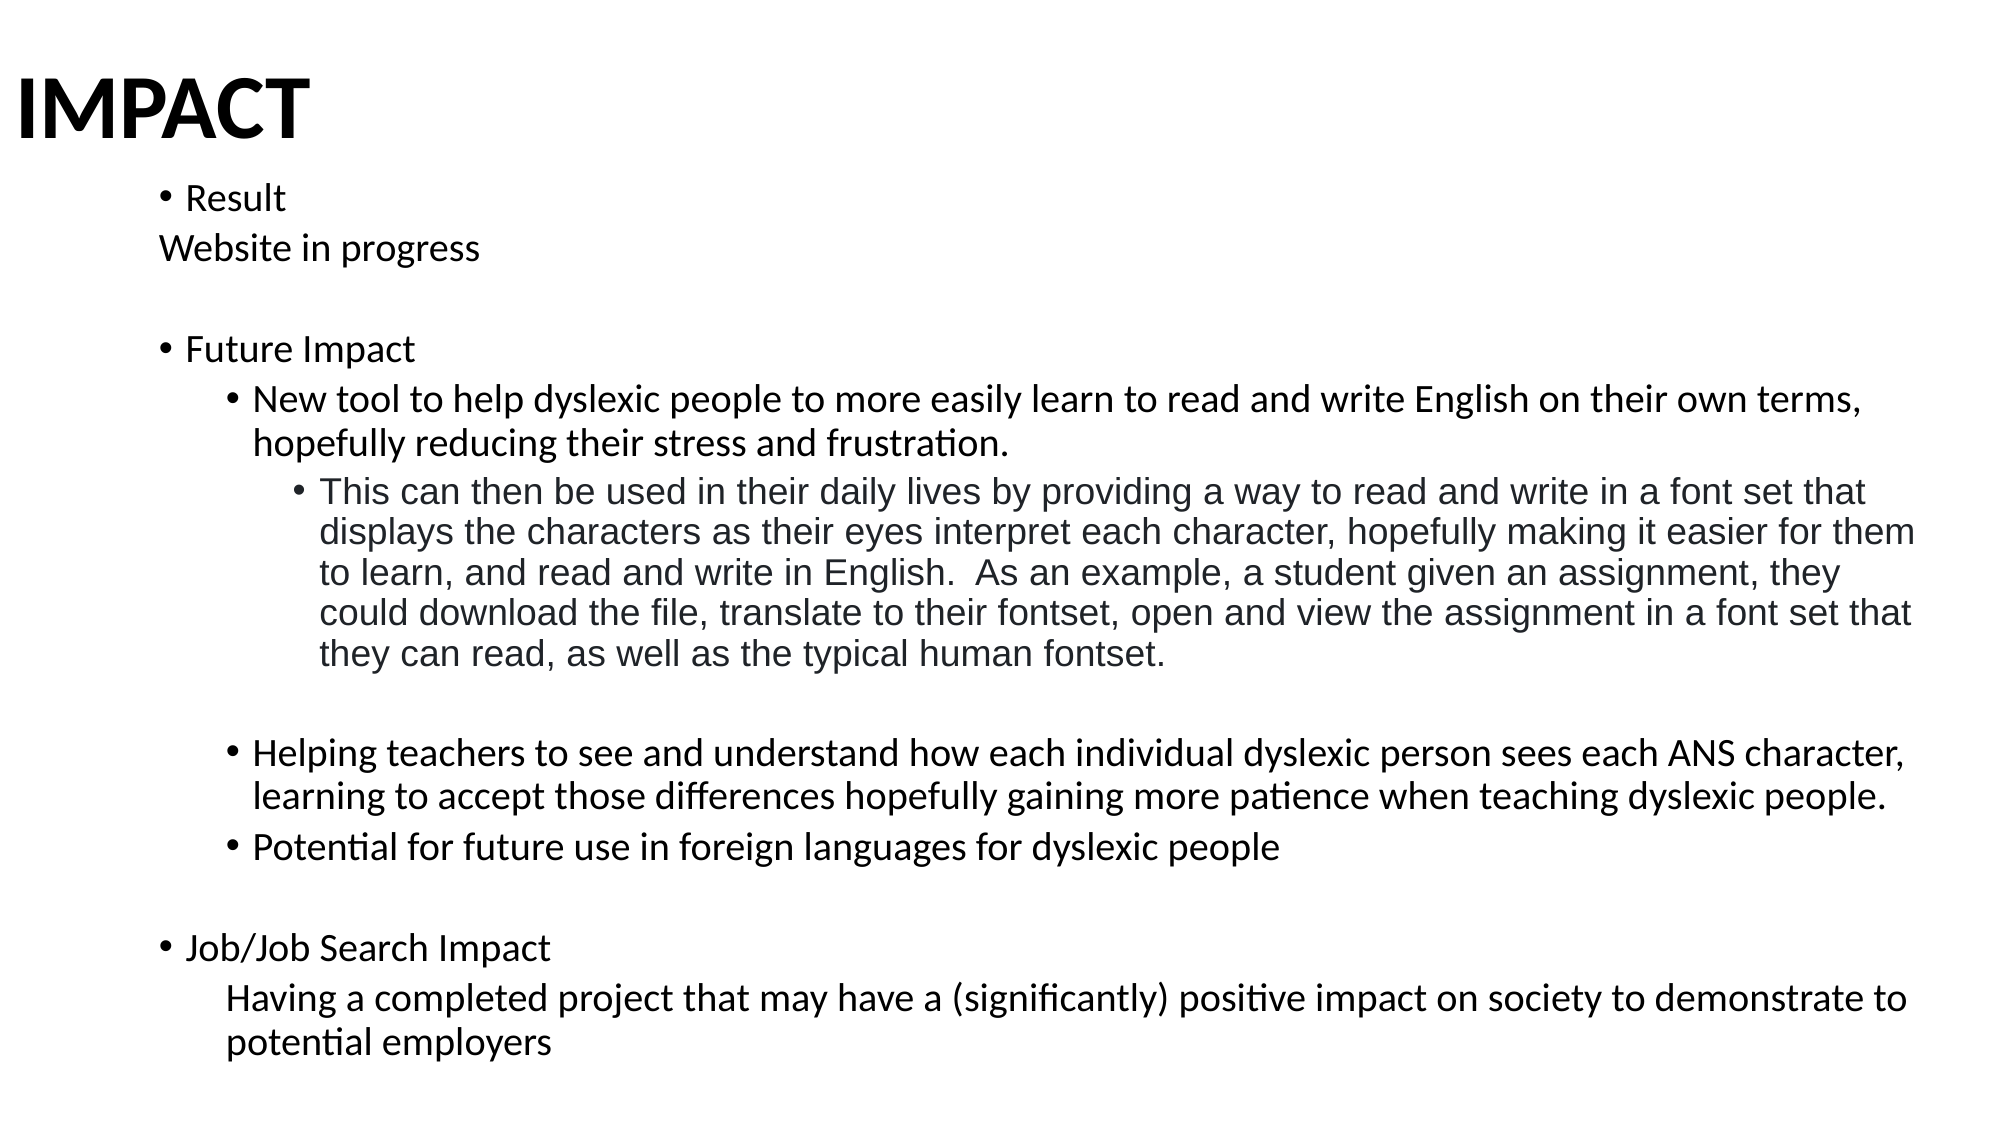

# IMPACT
Result
	Website in progress

Future Impact
New tool to help dyslexic people to more easily learn to read and write English on their own terms, hopefully reducing their stress and frustration.
This can then be used in their daily lives by providing a way to read and write in a font set that displays the characters as their eyes interpret each character, hopefully making it easier for them to learn, and read and write in English.  As an example, a student given an assignment, they could download the file, translate to their fontset, open and view the assignment in a font set that they can read, as well as the typical human fontset.

Helping teachers to see and understand how each individual dyslexic person sees each ANS character, learning to accept those differences hopefully gaining more patience when teaching dyslexic people.
Potential for future use in foreign languages for dyslexic people

Job/Job Search Impact
Having a completed project that may have a (significantly) positive impact on society to demonstrate to potential employers